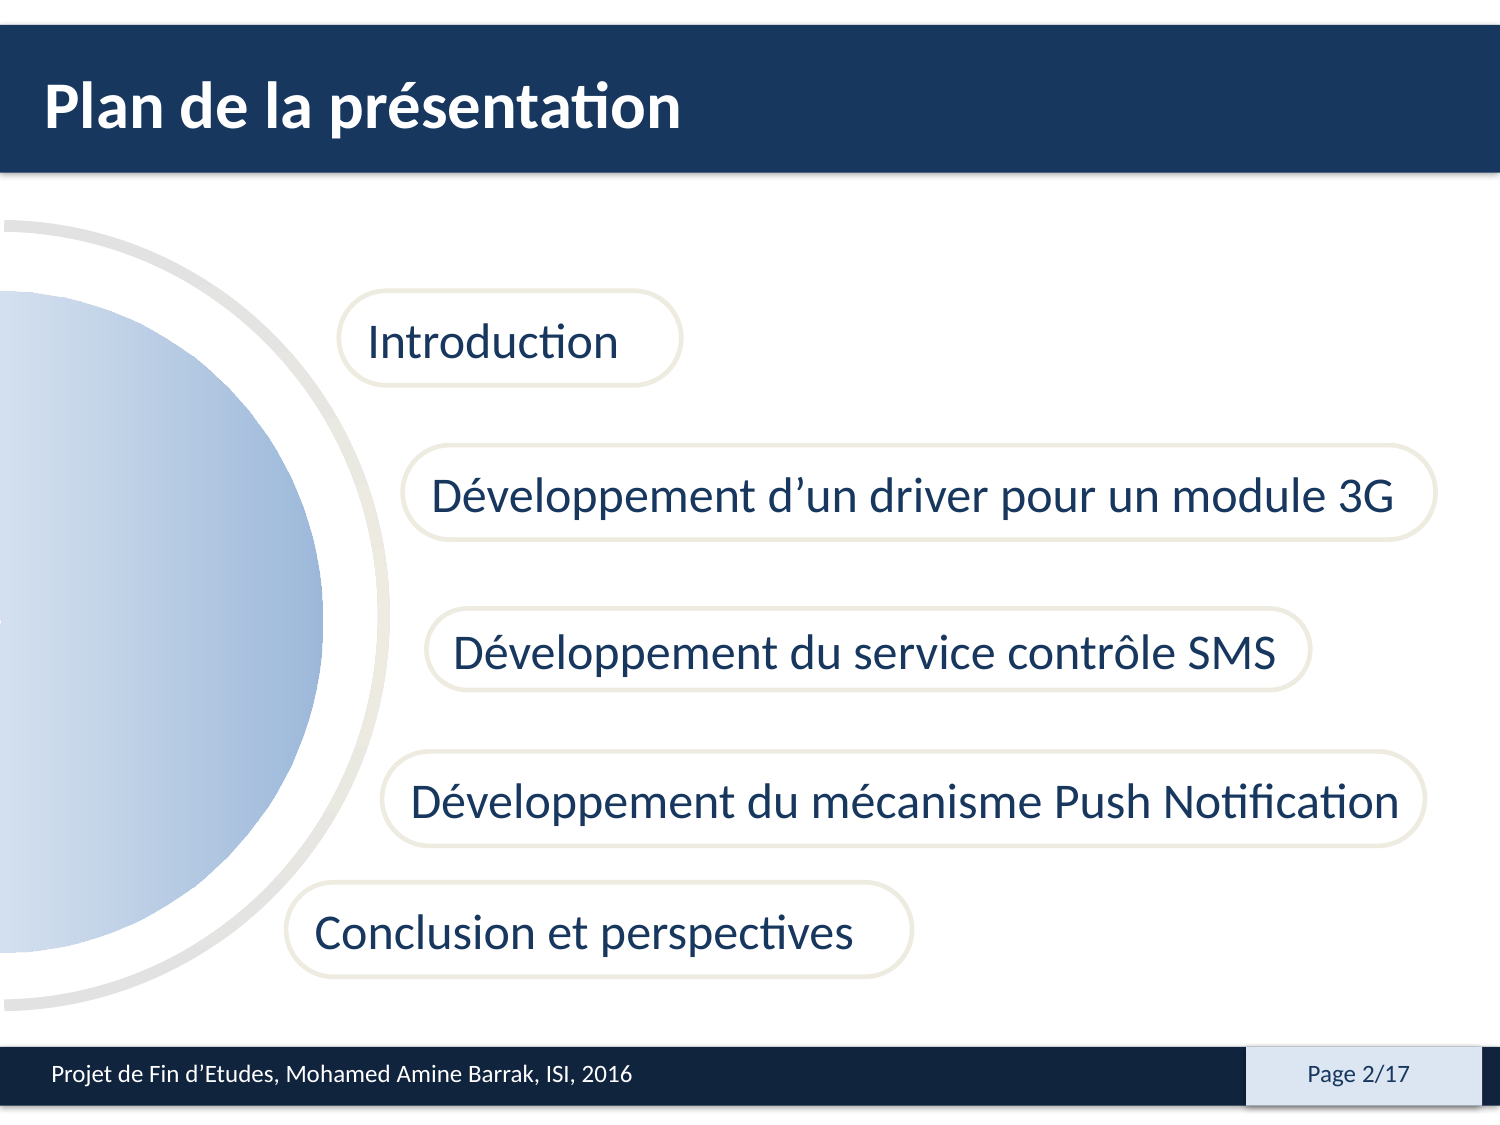

Plan de la présentation

Introduction

Développement d’un driver pour un module 3G
Développement du service contrôle SMS
Développement du mécanisme Push Notification
Conclusion et perspectives
Projet de Fin d’Etudes, Mohamed Amine Barrak, ISI, 2016
Page 2/17